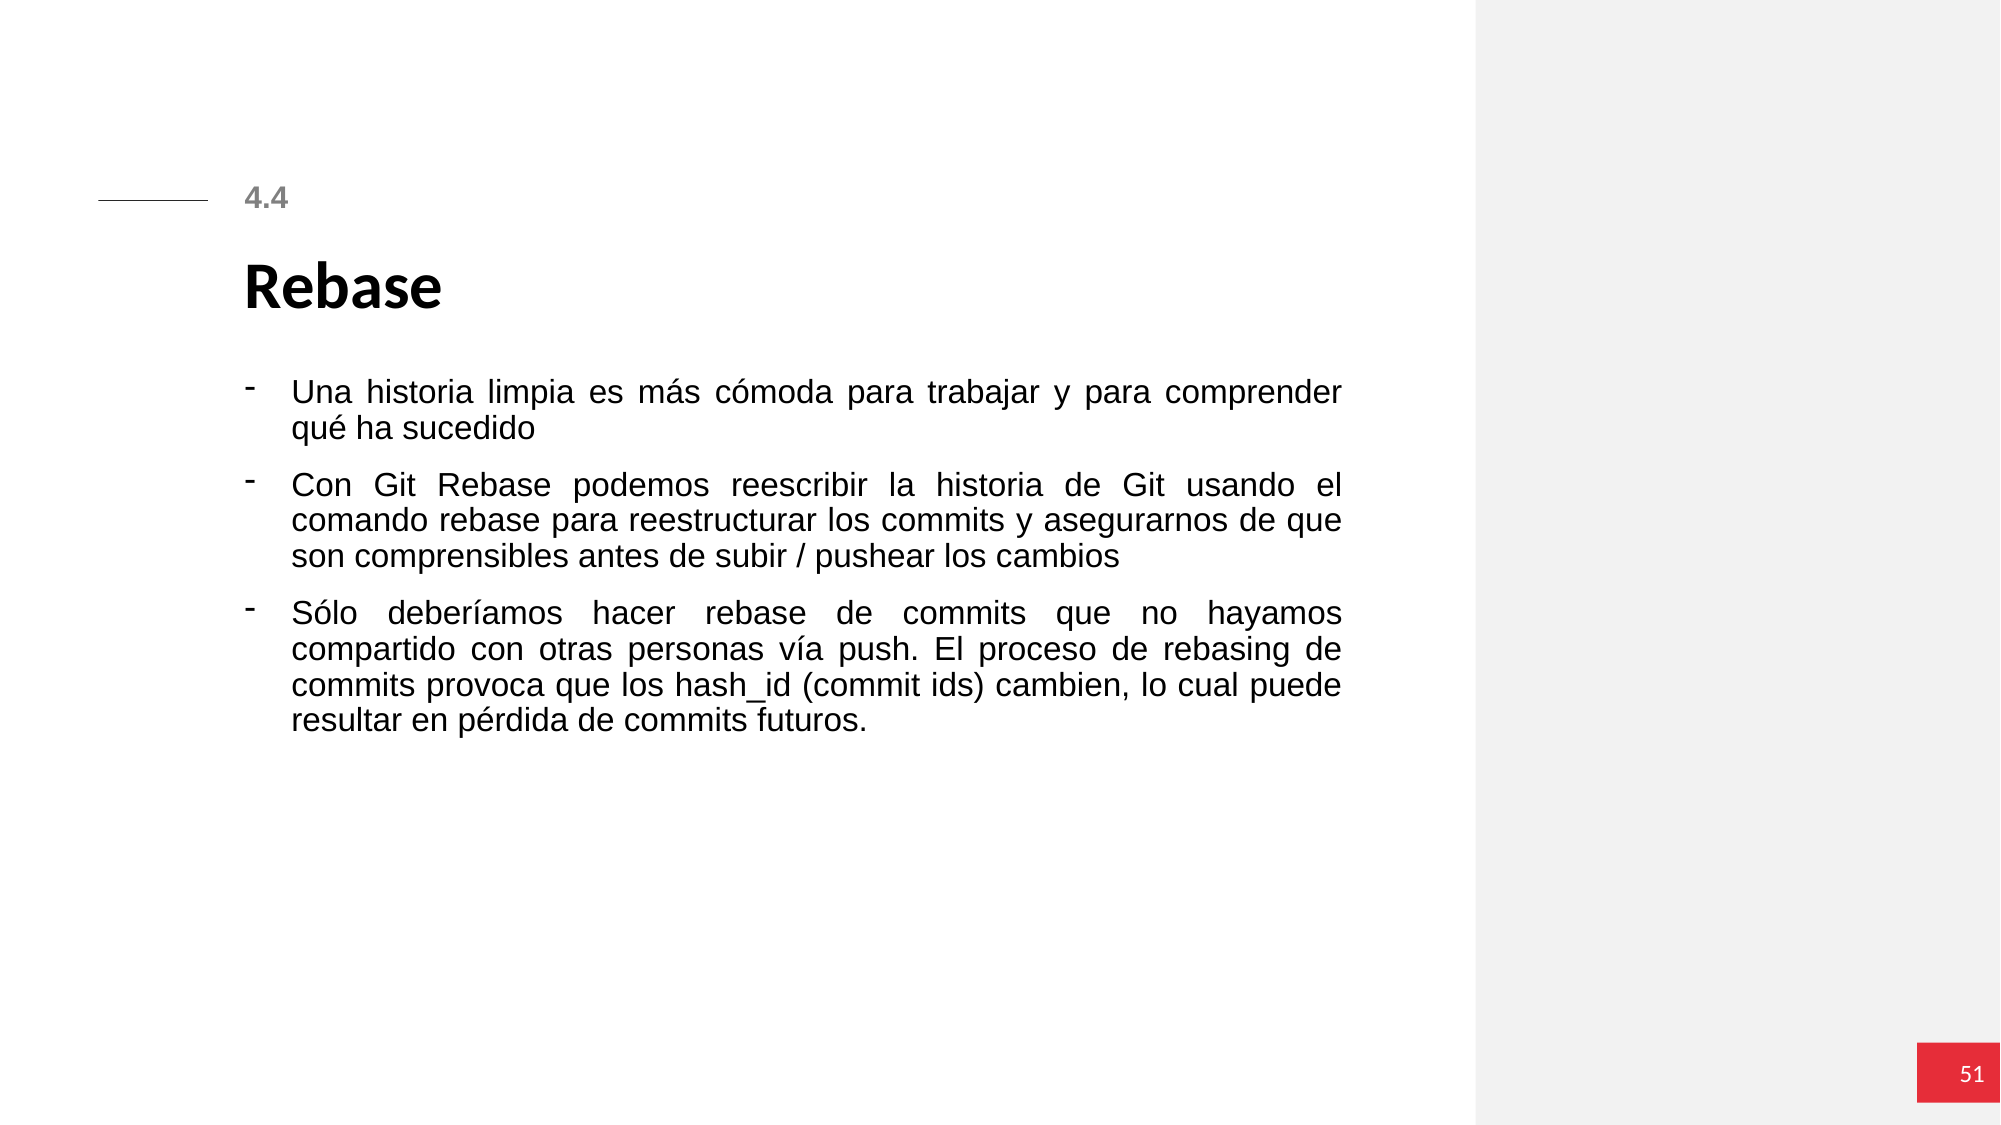

4.4
# Rebase
Una historia limpia es más cómoda para trabajar y para comprender qué ha sucedido
Con Git Rebase podemos reescribir la historia de Git usando el comando rebase para reestructurar los commits y asegurarnos de que son comprensibles antes de subir / pushear los cambios
Sólo deberíamos hacer rebase de commits que no hayamos compartido con otras personas vía push. El proceso de rebasing de commits provoca que los hash_id (commit ids) cambien, lo cual puede resultar en pérdida de commits futuros.
51